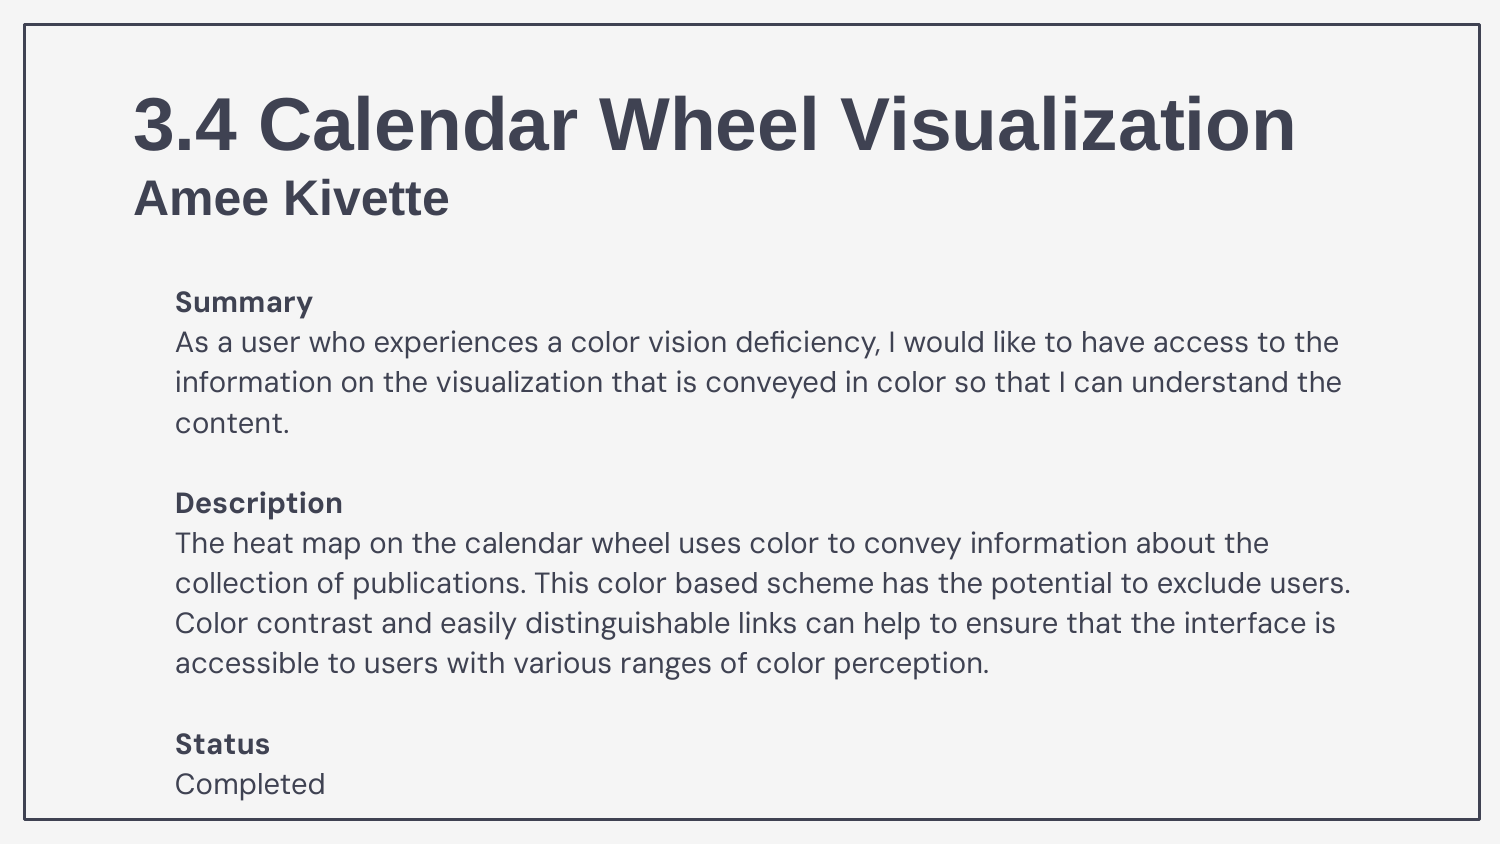

# 3.4 Calendar Wheel Visualization
Amee Kivette
Summary
As a user who experiences a color vision deficiency, I would like to have access to the information on the visualization that is conveyed in color so that I can understand the content.

Description
The heat map on the calendar wheel uses color to convey information about the collection of publications. This color based scheme has the potential to exclude users. Color contrast and easily distinguishable links can help to ensure that the interface is accessible to users with various ranges of color perception.

Status
Completed